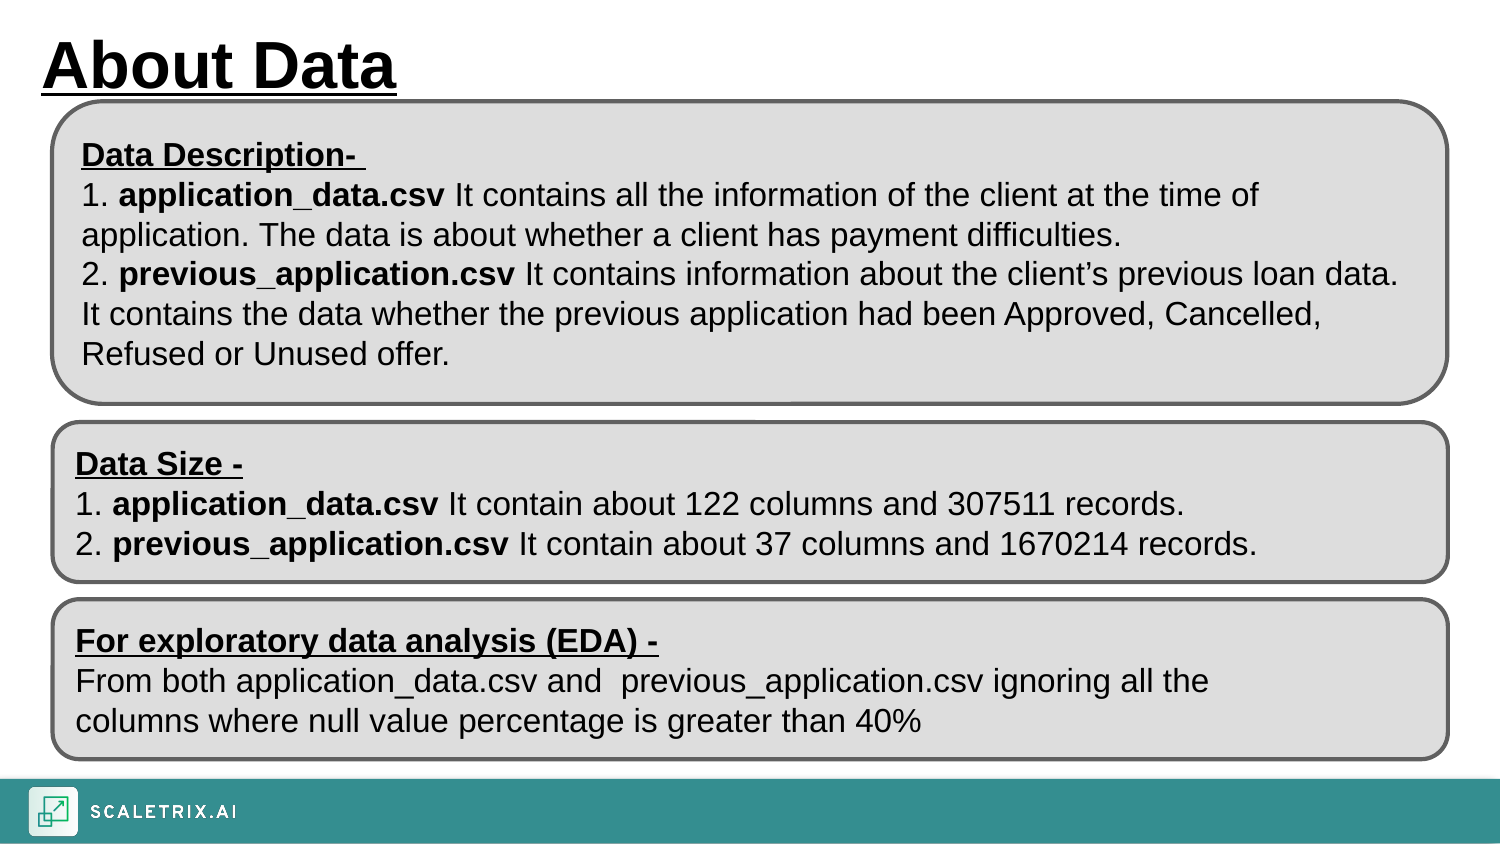

# About Data
Data Description-
1. application_data.csv It contains all the information of the client at the time of application. The data is about whether a client has payment difficulties.
2. previous_application.csv It contains information about the client’s previous loan data. It contains the data whether the previous application had been Approved, Cancelled, Refused or Unused offer.
Data Size -
1. application_data.csv It contain about 122 columns and 307511 records.
2. previous_application.csv It contain about 37 columns and 1670214 records.
For exploratory data analysis (EDA) -
From both application_data.csv and  previous_application.csv ignoring all the columns where null value percentage is greater than 40%